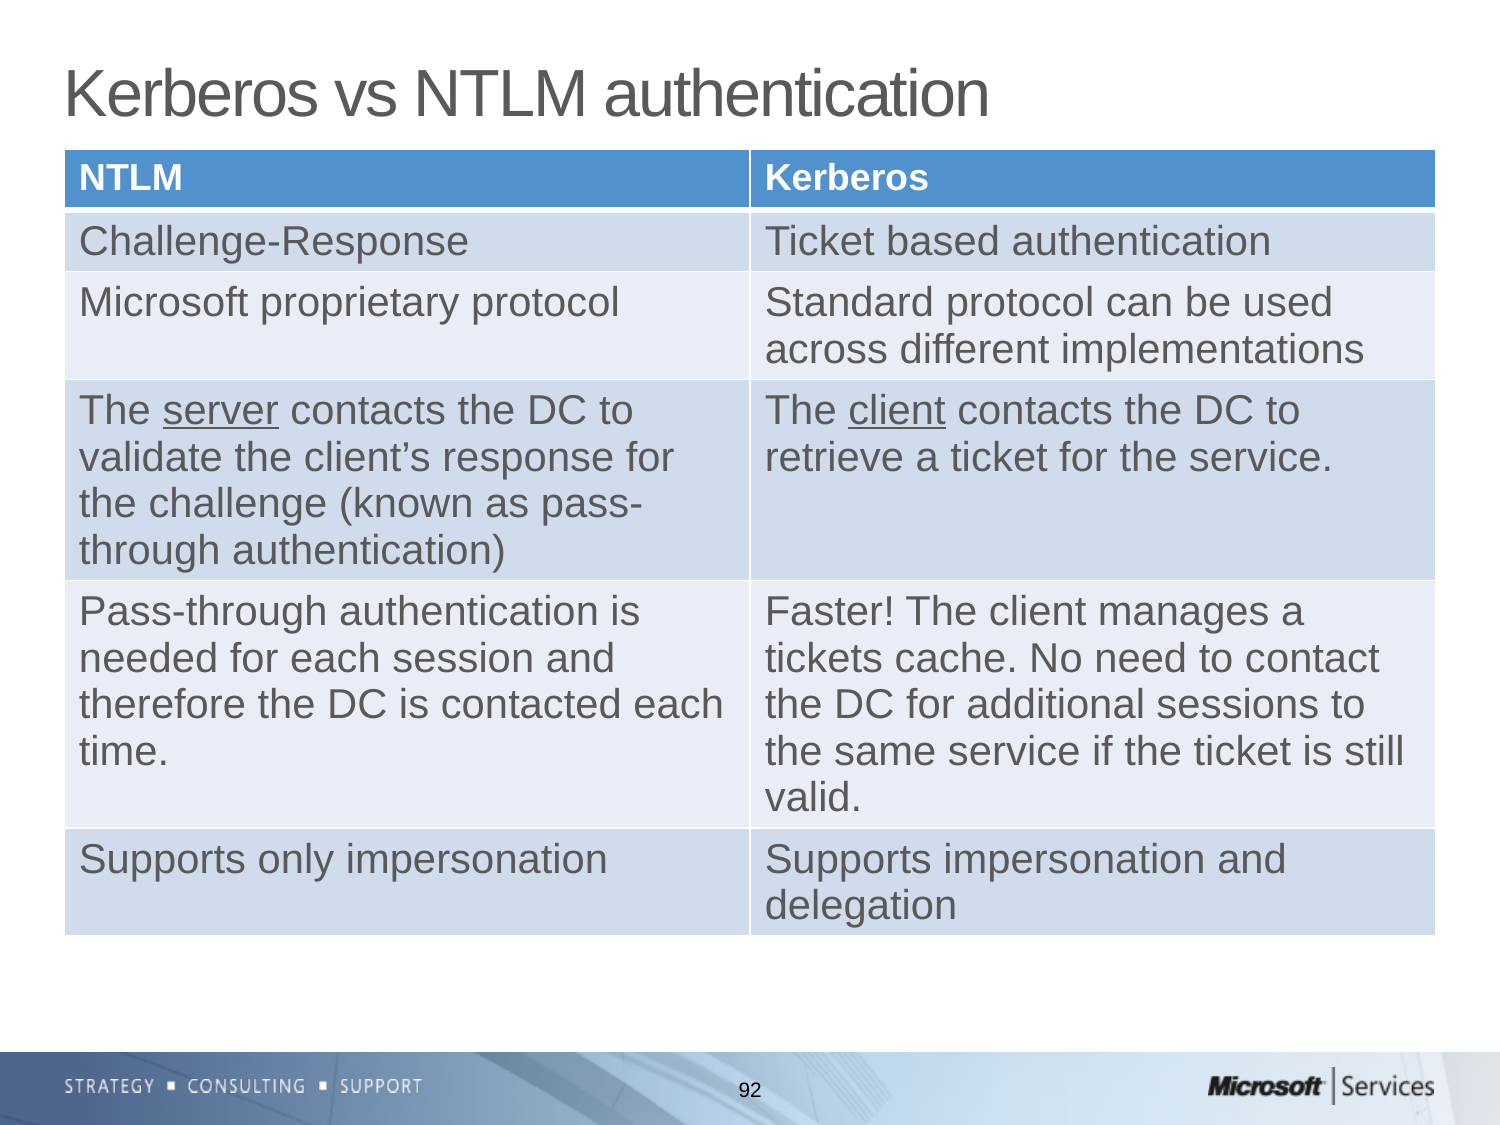

# Kerberos vs NTLM authentication
| NTLM | Kerberos |
| --- | --- |
| Challenge-Response | Ticket based authentication |
| Microsoft proprietary protocol | Standard protocol can be used across different implementations |
| The server contacts the DC to validate the client’s response for the challenge (known as pass-through authentication) | The client contacts the DC to retrieve a ticket for the service. |
| Pass-through authentication is needed for each session and therefore the DC is contacted each time. | Faster! The client manages a tickets cache. No need to contact the DC for additional sessions to the same service if the ticket is still valid. |
| Supports only impersonation | Supports impersonation and delegation |